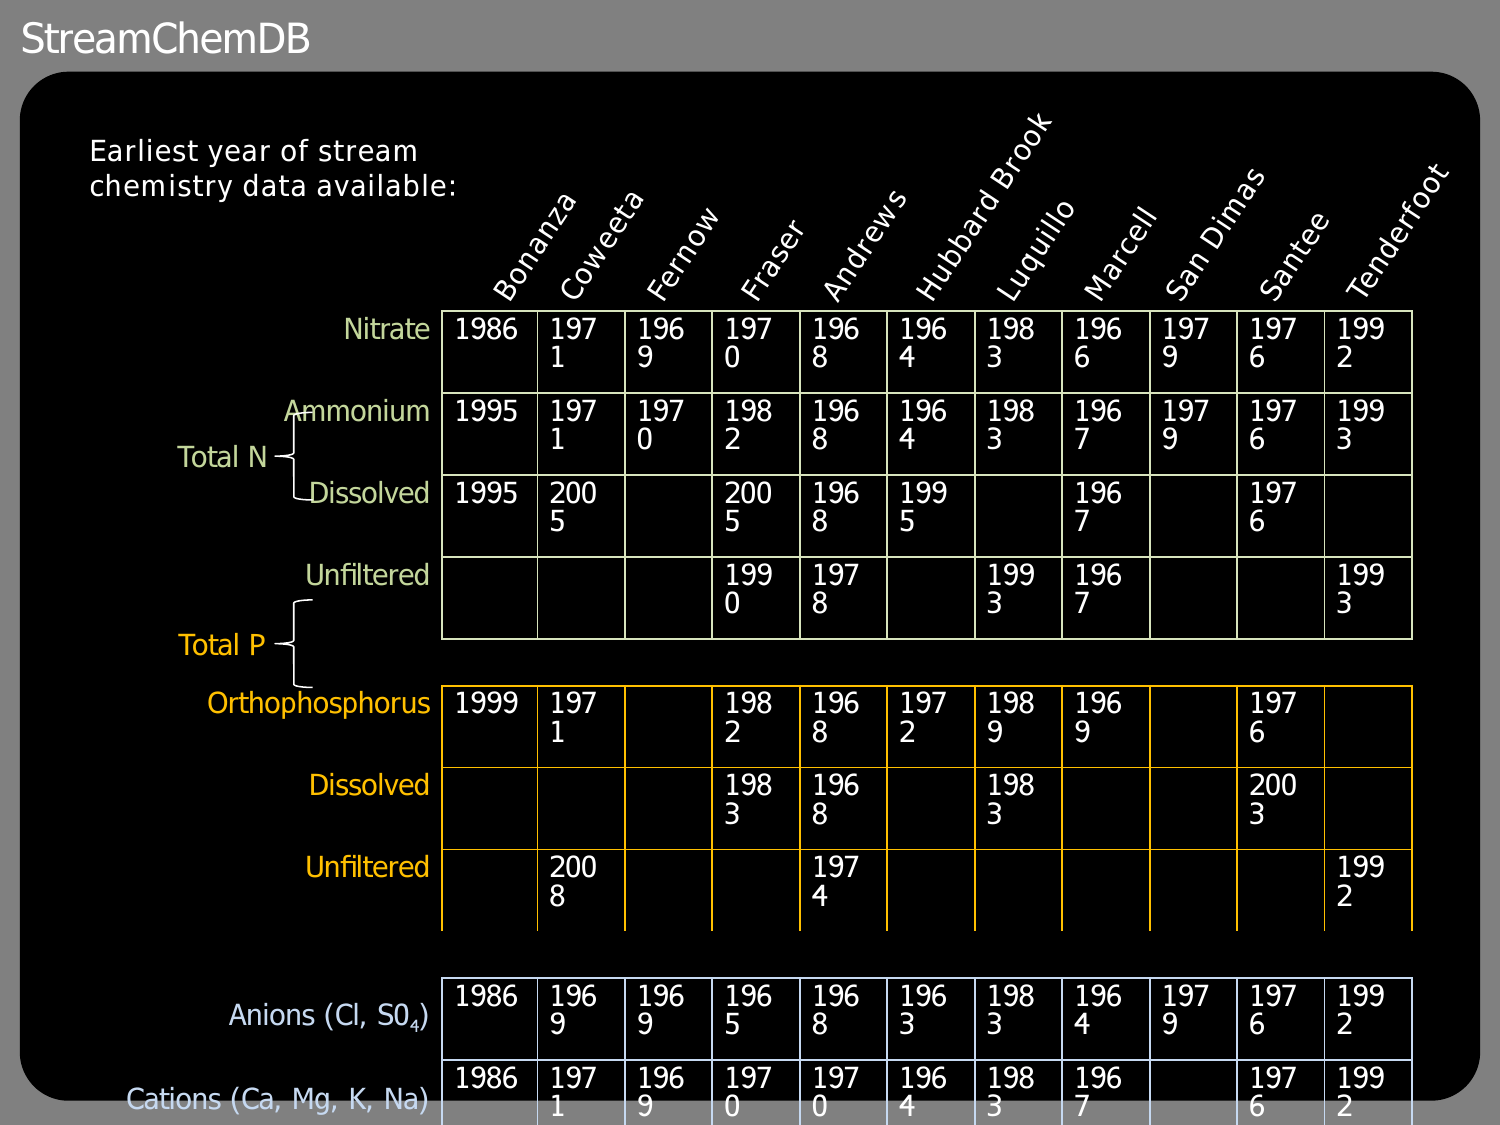

Coweeta
Fernow
Fraser
Andrews
Hubbard Brook
Luquillo
Marcell
San Dimas
Santee
Tenderfoot
Bonanza
| Nitrate | 1986 | 1971 | 1969 | 1970 | 1968 | 1964 | 1983 | 1966 | 1979 | 1976 | 1992 |
| --- | --- | --- | --- | --- | --- | --- | --- | --- | --- | --- | --- |
| Ammonium | 1995 | 1971 | 1970 | 1982 | 1968 | 1964 | 1983 | 1967 | 1979 | 1976 | 1993 |
| Dissolved | 1995 | 2005 |  | 2005 | 1968 | 1995 |  | 1967 |  | 1976 |  |
| Unfiltered |  |  |  | 1990 | 1978 |  | 1993 | 1967 |  |  | 1993 |
|  |  |  |  |  |  |  |  |  |  |  |  |
| Orthophosphorus | 1999 | 1971 |  | 1982 | 1968 | 1972 | 1989 | 1969 |  | 1976 |  |
| Dissolved |  |  |  | 1983 | 1968 |  | 1983 |  |  | 2003 |  |
| Unfiltered |  | 2008 |  |  | 1974 |  |  |  |  |  | 1992 |
|  |  |  |  |  |  |  |  |  |  |  |  |
| Anions (Cl, S04) | 1986 | 1969 | 1969 | 1965 | 1968 | 1963 | 1983 | 1964 | 1979 | 1976 | 1992 |
| Cations (Ca, Mg, K, Na) | 1986 | 1971 | 1969 | 1970 | 1970 | 1964 | 1983 | 1967 |  | 1976 | 1992 |
| Conductivity | 1995 |  | 1960 | 1982 | 1970 |  | 1983 | 1964 |  | 1976 | 1992 |
| pH | 2002 | 1971 | 1960 | 1982 | 1968 | 1963 | 1983 | 1964 |  | 1976 | 1992 |
| Alkalinity/carbonate | 1986 | 1971 | 1976 | 1984 | 1968 |  |  | 1967 |  | 1976 | 1992 |
| Silica | 1986 | 1971 |  | 1970 | 1969 | 1964 | 1983 |  |  |  |  |
| Carbon | 1995 | 1979 |  | 1990 | 2001 | 1995 | 1983 | 1966 |  | 2004 |  |

Total N

Total P
StreamChemDB

Earliest year of stream chemistry data available: